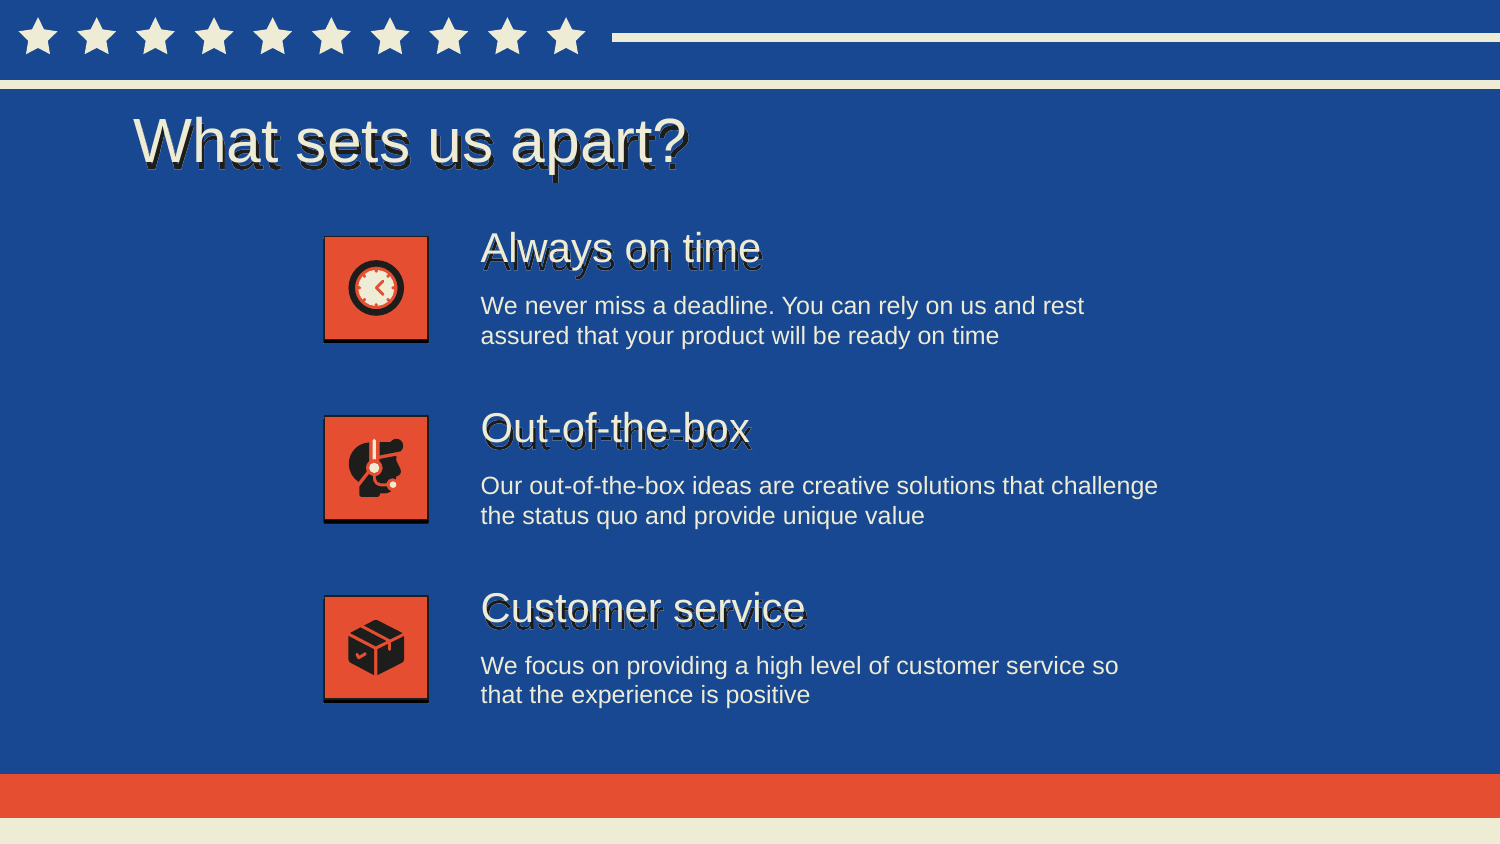

# What sets us apart?
Always on time

We never miss a deadline. You can rely on us and rest assured that your product will be ready on time
Out-of-the-box

Our out-of-the-box ideas are creative solutions that challenge the status quo and provide unique value
Customer service

We focus on providing a high level of customer service so that the experience is positive